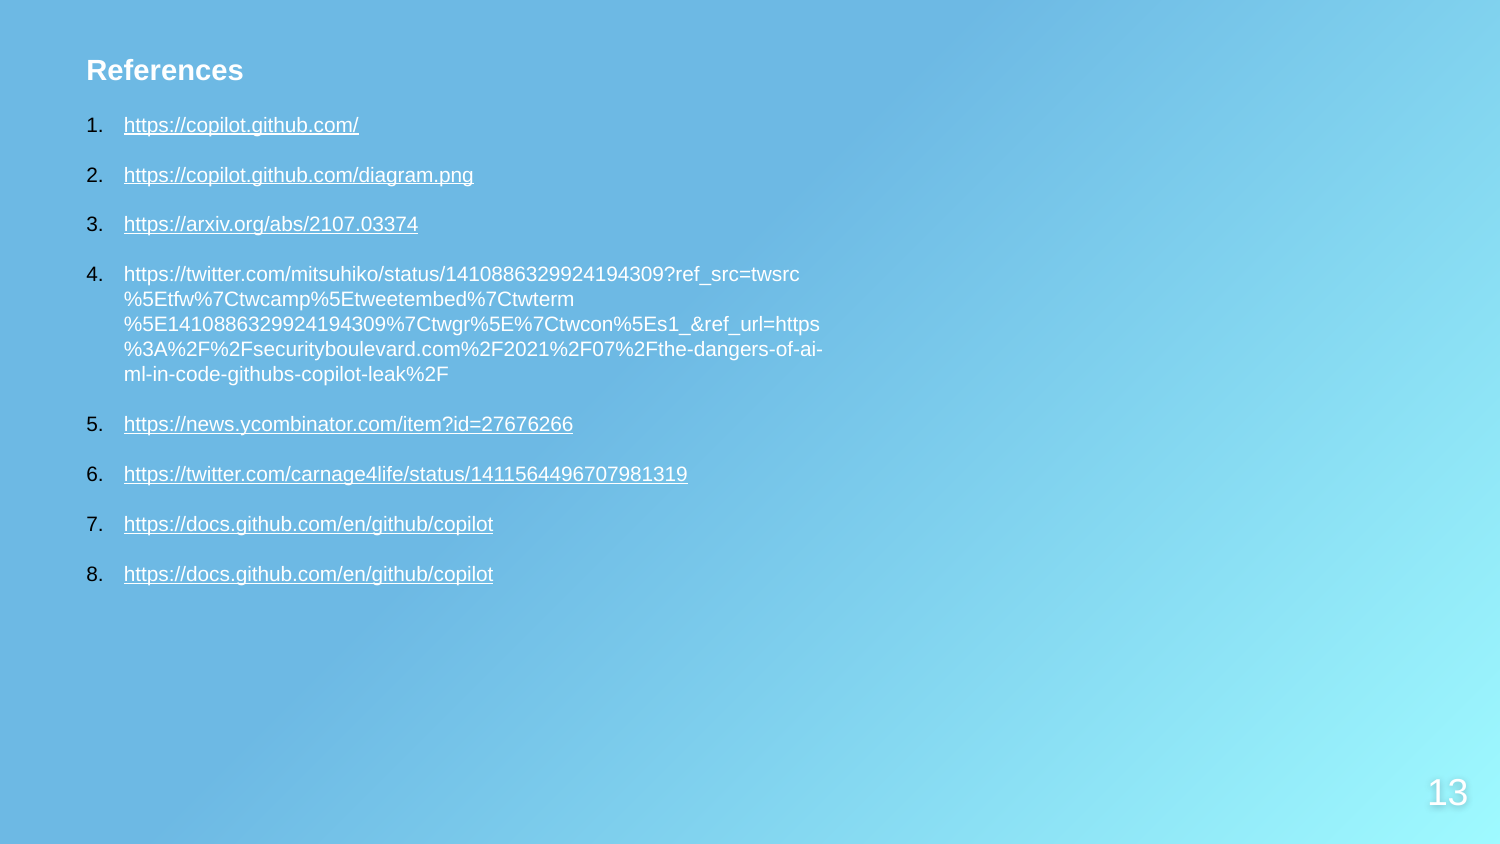

References

https://copilot.github.com/

https://copilot.github.com/diagram.png

https://arxiv.org/abs/2107.03374

https://twitter.com/mitsuhiko/status/1410886329924194309?ref_src=twsrc%5Etfw%7Ctwcamp%5Etweetembed%7Ctwterm%5E1410886329924194309%7Ctwgr%5E%7Ctwcon%5Es1_&ref_url=https%3A%2F%2Fsecurityboulevard.com%2F2021%2F07%2Fthe-dangers-of-ai-ml-in-code-githubs-copilot-leak%2F

https://news.ycombinator.com/item?id=27676266

https://twitter.com/carnage4life/status/1411564496707981319

https://docs.github.com/en/github/copilot

https://docs.github.com/en/github/copilot

13